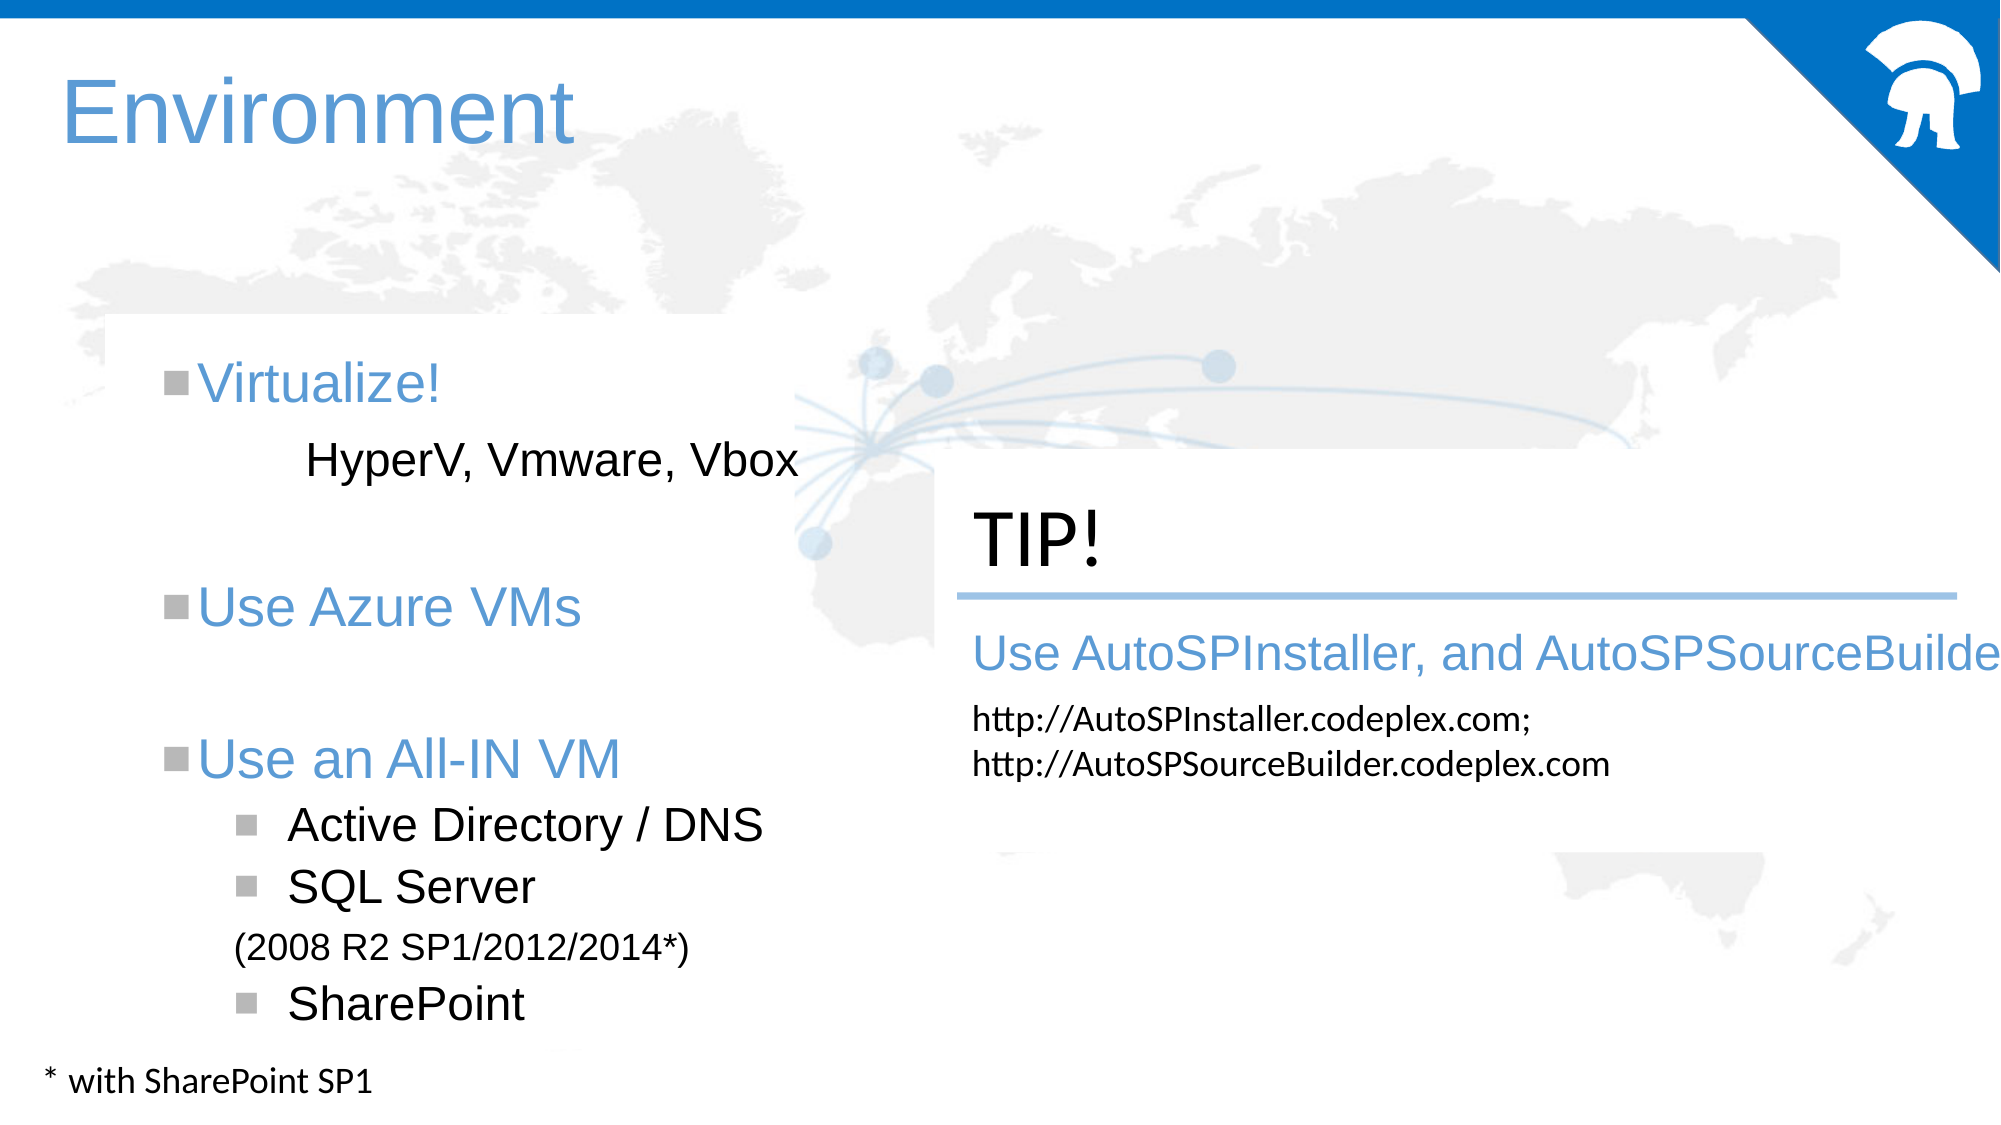

# Environment

Virtualize!
	HyperV, Vmware, Vbox

Use Azure VMs

Use an All-IN VM
Active Directory / DNS
SQL Server
	(2008 R2 SP1/2012/2014*)
SharePoint

TIP!

Use AutoSPInstaller, and AutoSPSourceBuilder

http://AutoSPInstaller.codeplex.com;      http://AutoSPSourceBuilder.codeplex.com
* with SharePoint SP1